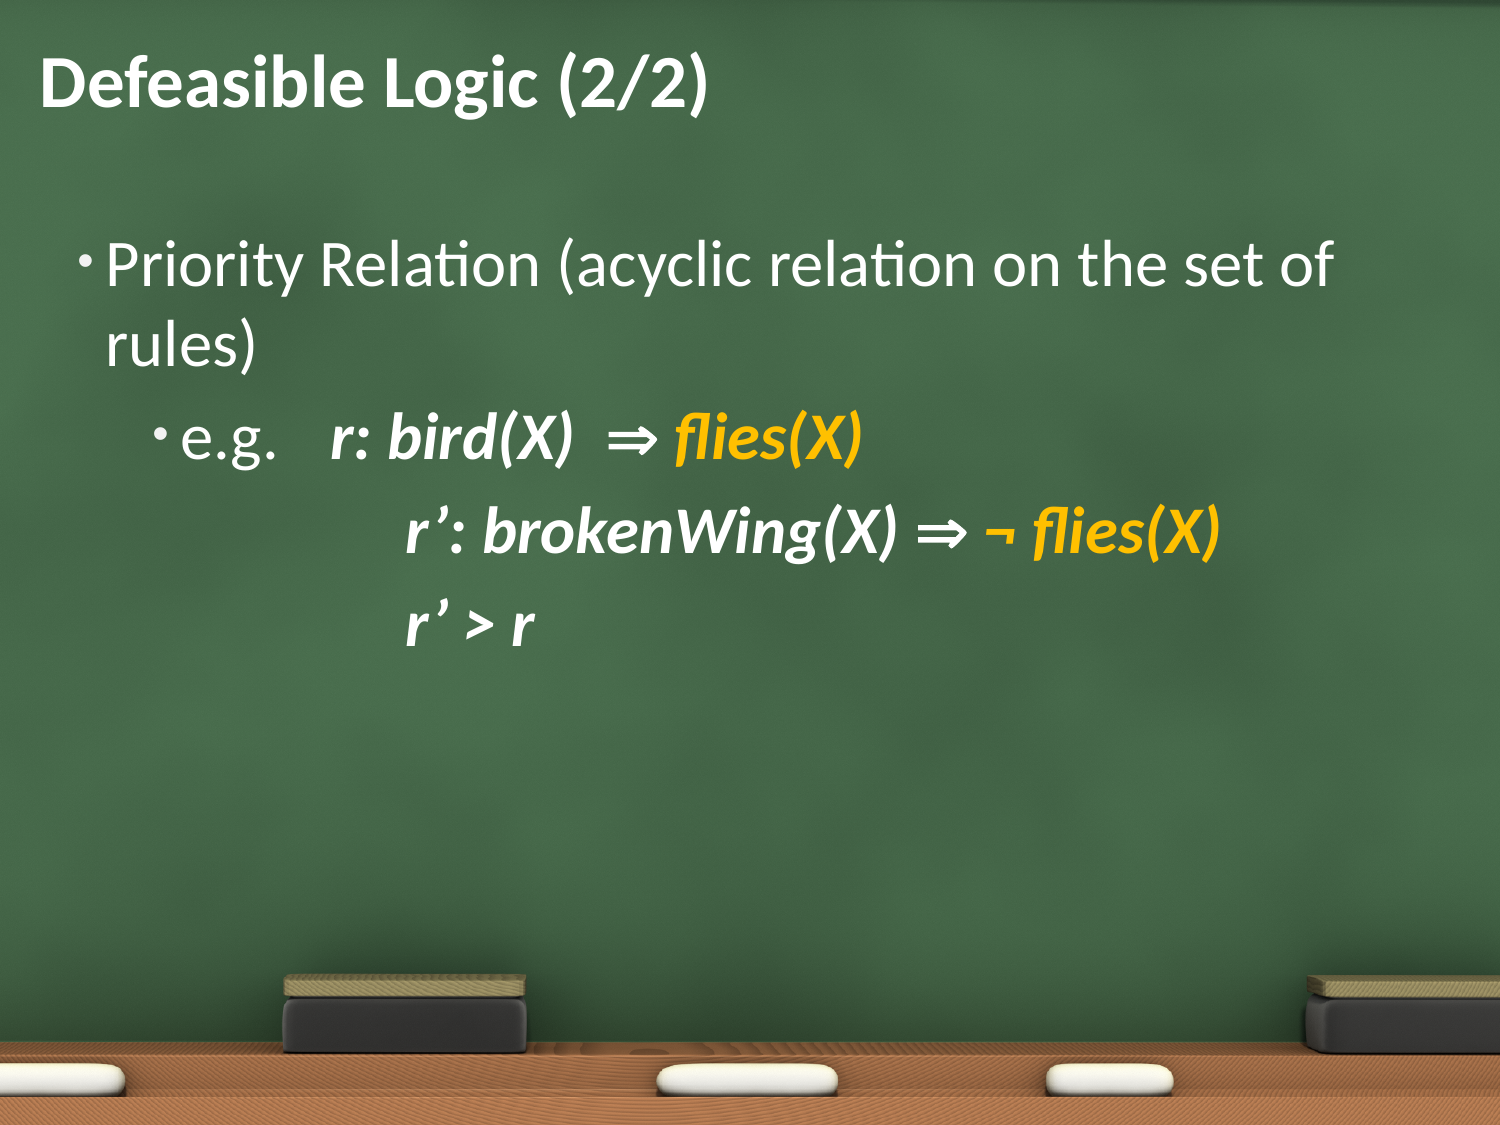

# Defeasible Logic (2/2)
Priority Relation (acyclic relation on the set of rules)
e.g.	r: bird(X)  ⇒ flies(X)
	           	r’: brokenWing(X) ⇒ ¬ flies(X)
	            	r’ > r